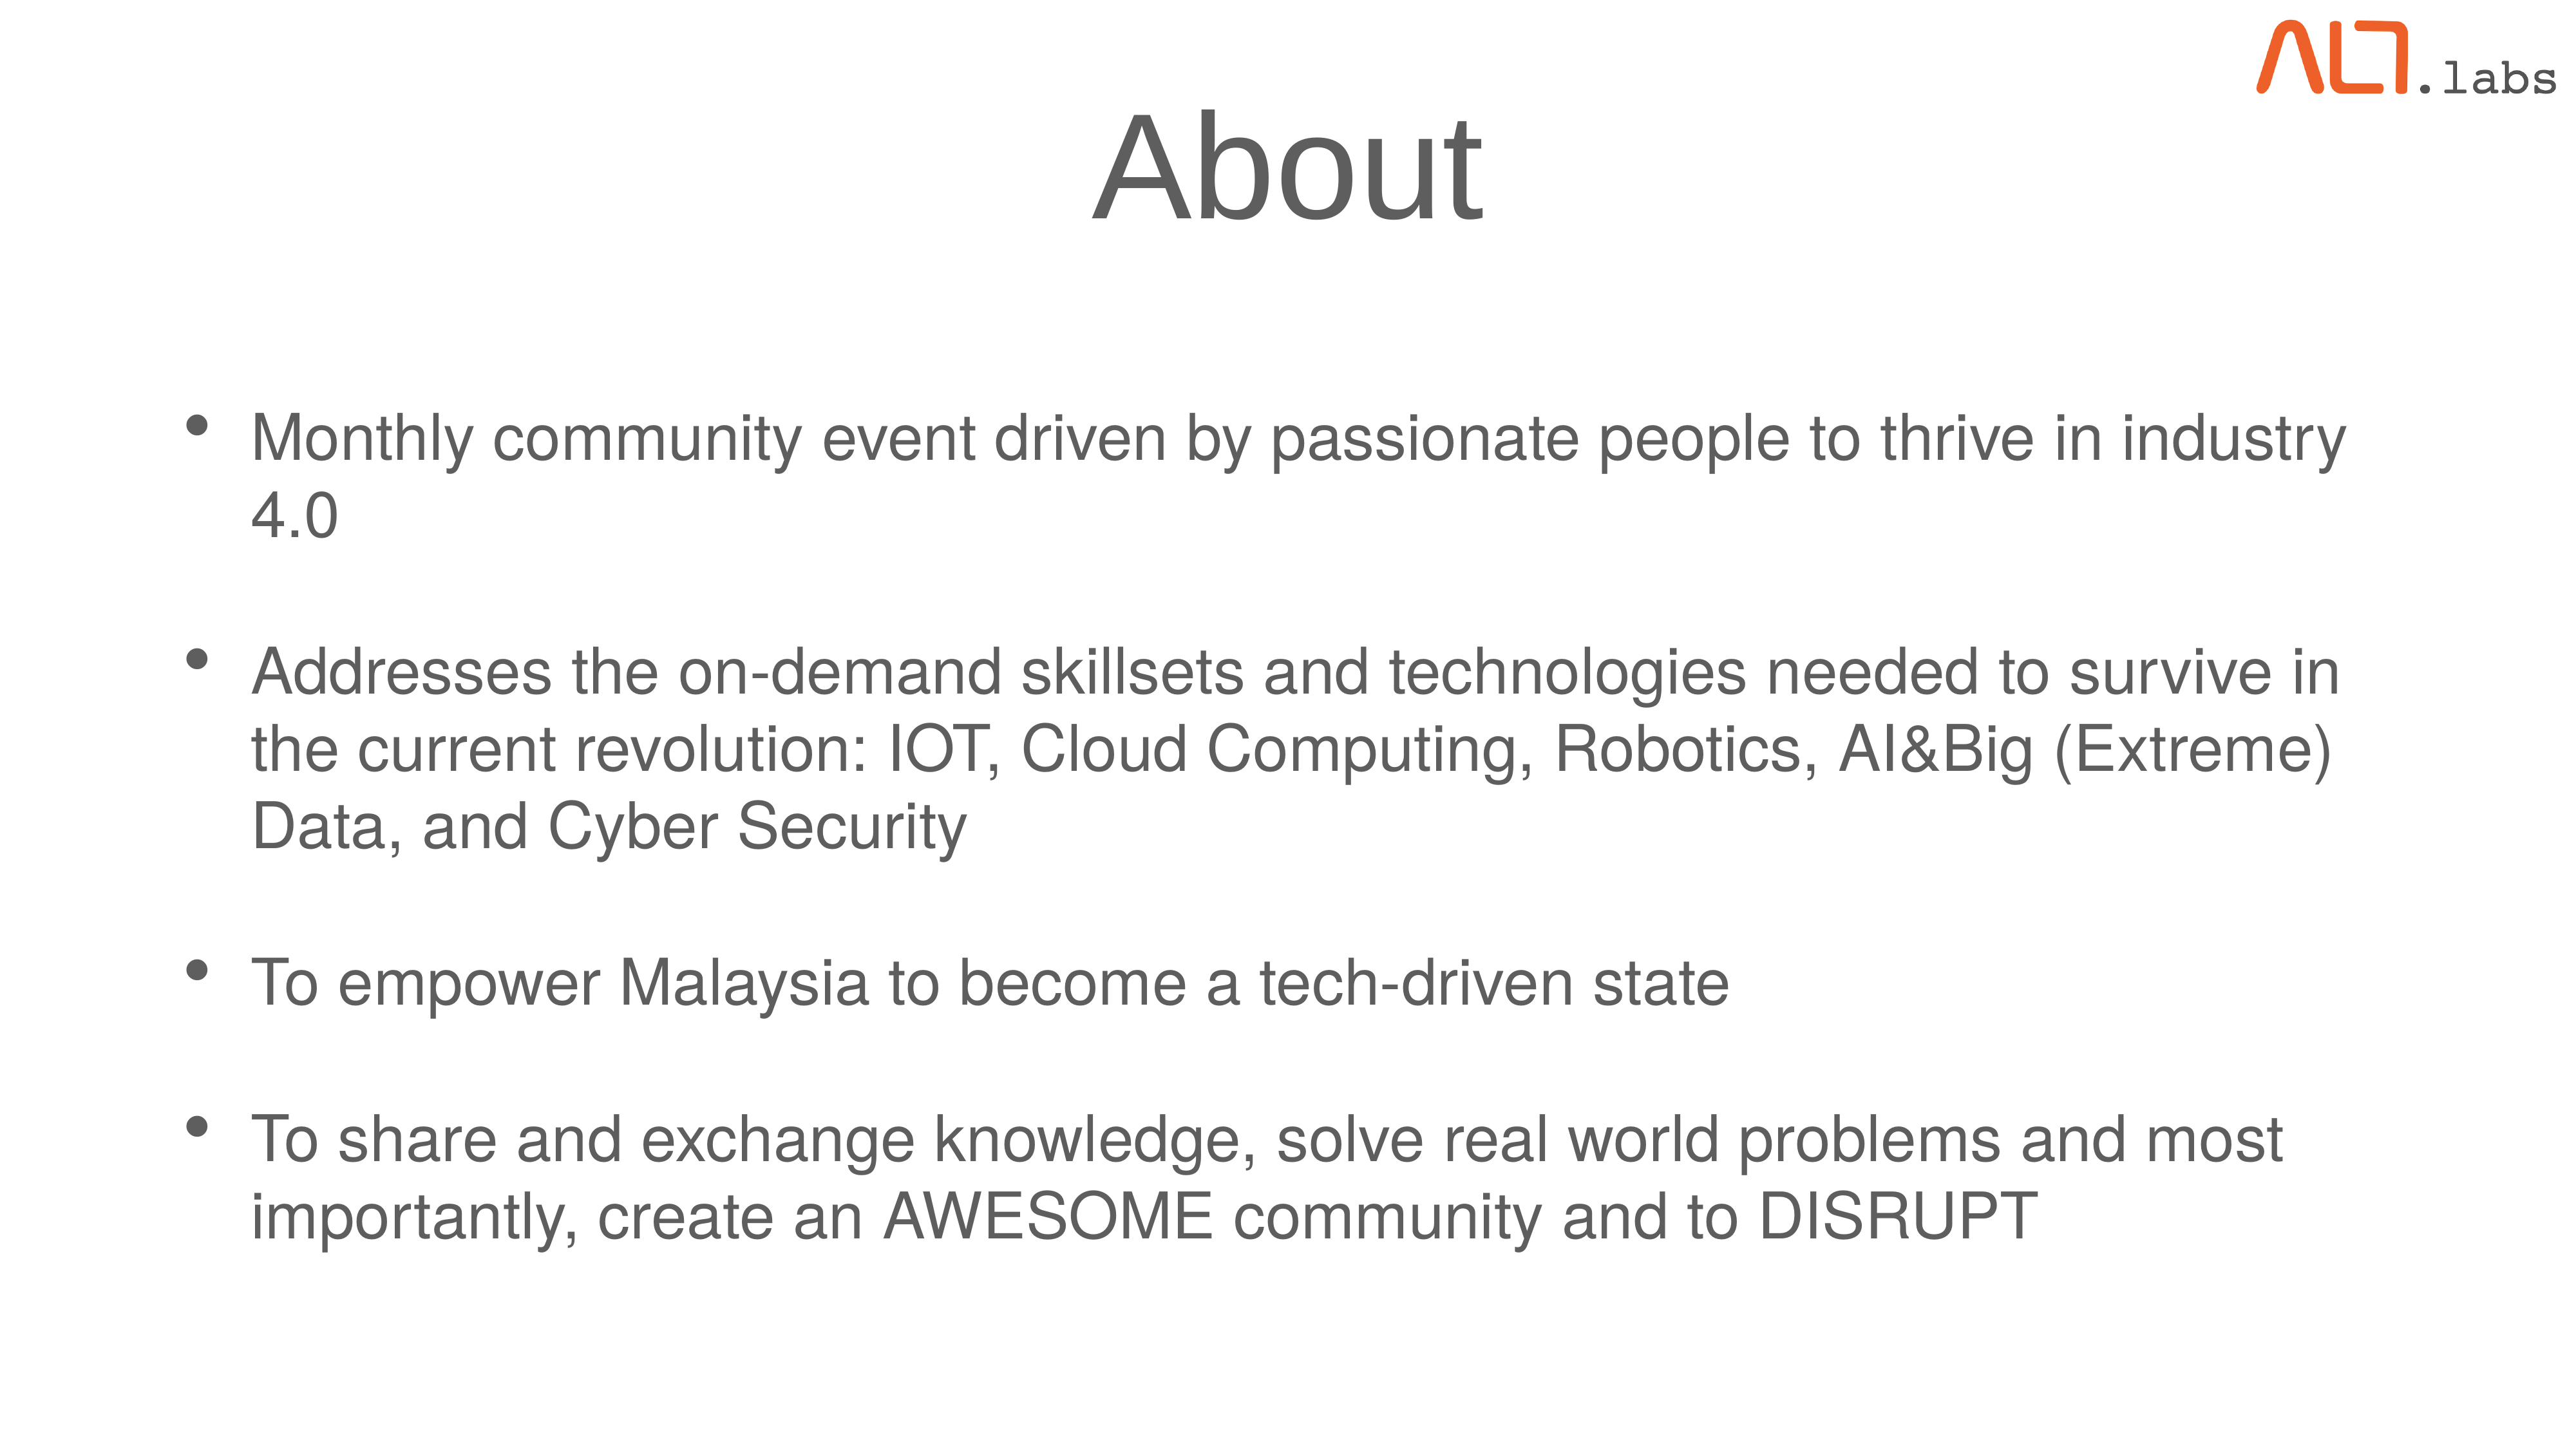

# About
Monthly community event driven by passionate people to thrive in industry 4.0
Addresses the on-demand skillsets and technologies needed to survive in the current revolution: IOT, Cloud Computing, Robotics, AI&Big (Extreme) Data, and Cyber Security
To empower Malaysia to become a tech-driven state
To share and exchange knowledge, solve real world problems and most importantly, create an AWESOME community and to DISRUPT